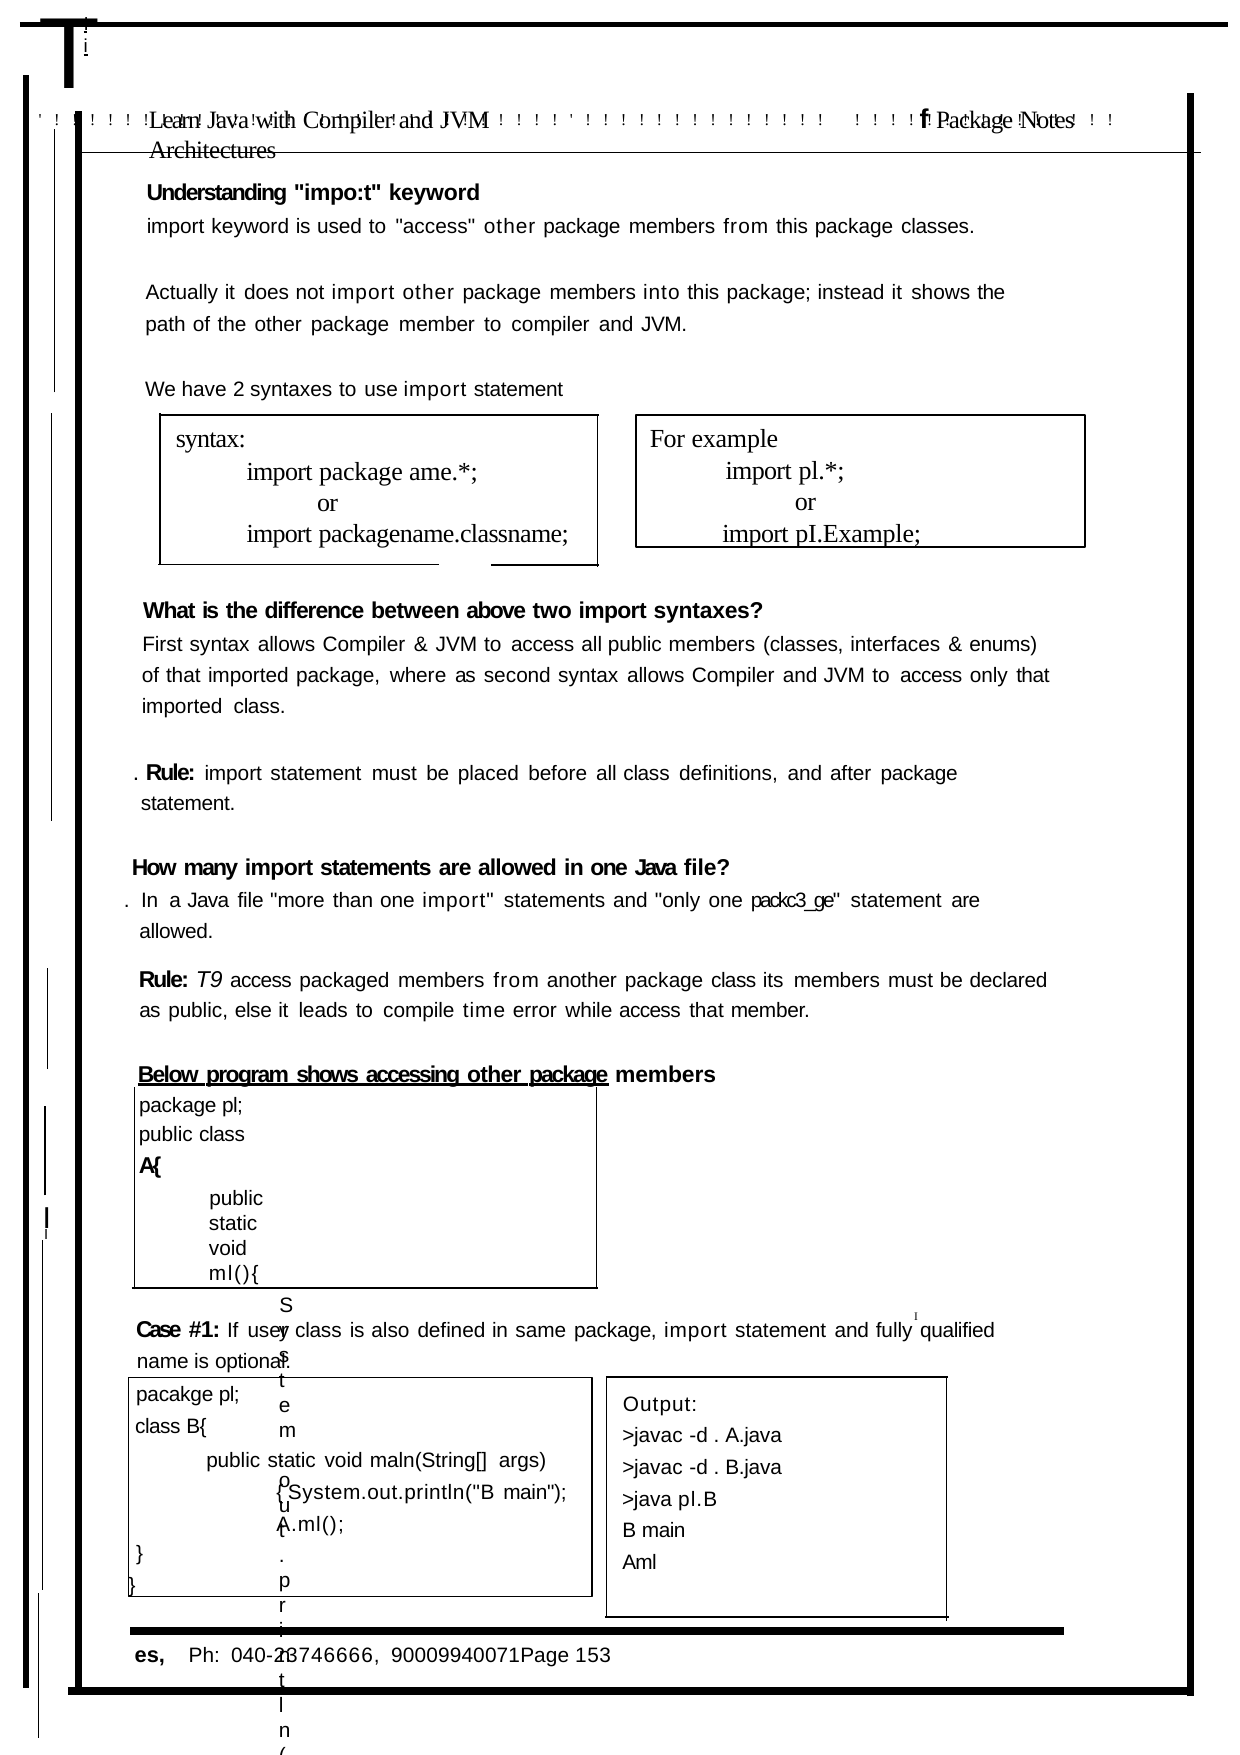

# T		'!!!!!!!!!!!!!!'!!!!!!!!!!!!!!'!!!!!!!!!!!!!!  !!!!!!!!!!!!!!!
Ii

f Package Notes
Learn Java with Compiler and JVM Architectures

Understanding "impo:t" keyword
import keyword is used to "access" other package members from this package classes.

Actually it does not import other package members into this package; instead it shows the path of the other package member to compiler and JVM.

We have 2 syntaxes to use import statement

For example
import pl.*;
or
import pI.Example;
syntax:
import package ame.*;
or
import packagename.classname;

What is the difference between above two import syntaxes?
First syntax allows Compiler & JVM to access all public members (classes, interfaces & enums) of that imported package, where as second syntax allows Compiler and JVM to access only that imported class.

. Rule: import statement must be placed before all class definitions, and after package statement.

How many import statements are allowed in one Java file?
. In a Java file "more than one import" statements and "only one packc3_ge" statement are allowed.
Rule: T9 access packaged members from another package class its members must be declared as public, else it leads to compile time error while access that member.

Below program shows accessing other package members

package pl; public class A{
public static void ml(){
System.out.println("A ml");
}
}

I
I

Case #1: If user class is also defined in same package, import statement and fully qualified name is optional.
I

pacakge pl;
class B{
public static void maln(String[] args) { System.out.println("B main"); A.ml();
}
}
Output:
>javac -d . A.java
>javac -d . B.java
>java pl.B B main Aml

es,  Ph: 040-23746666, 90009940071Page 153